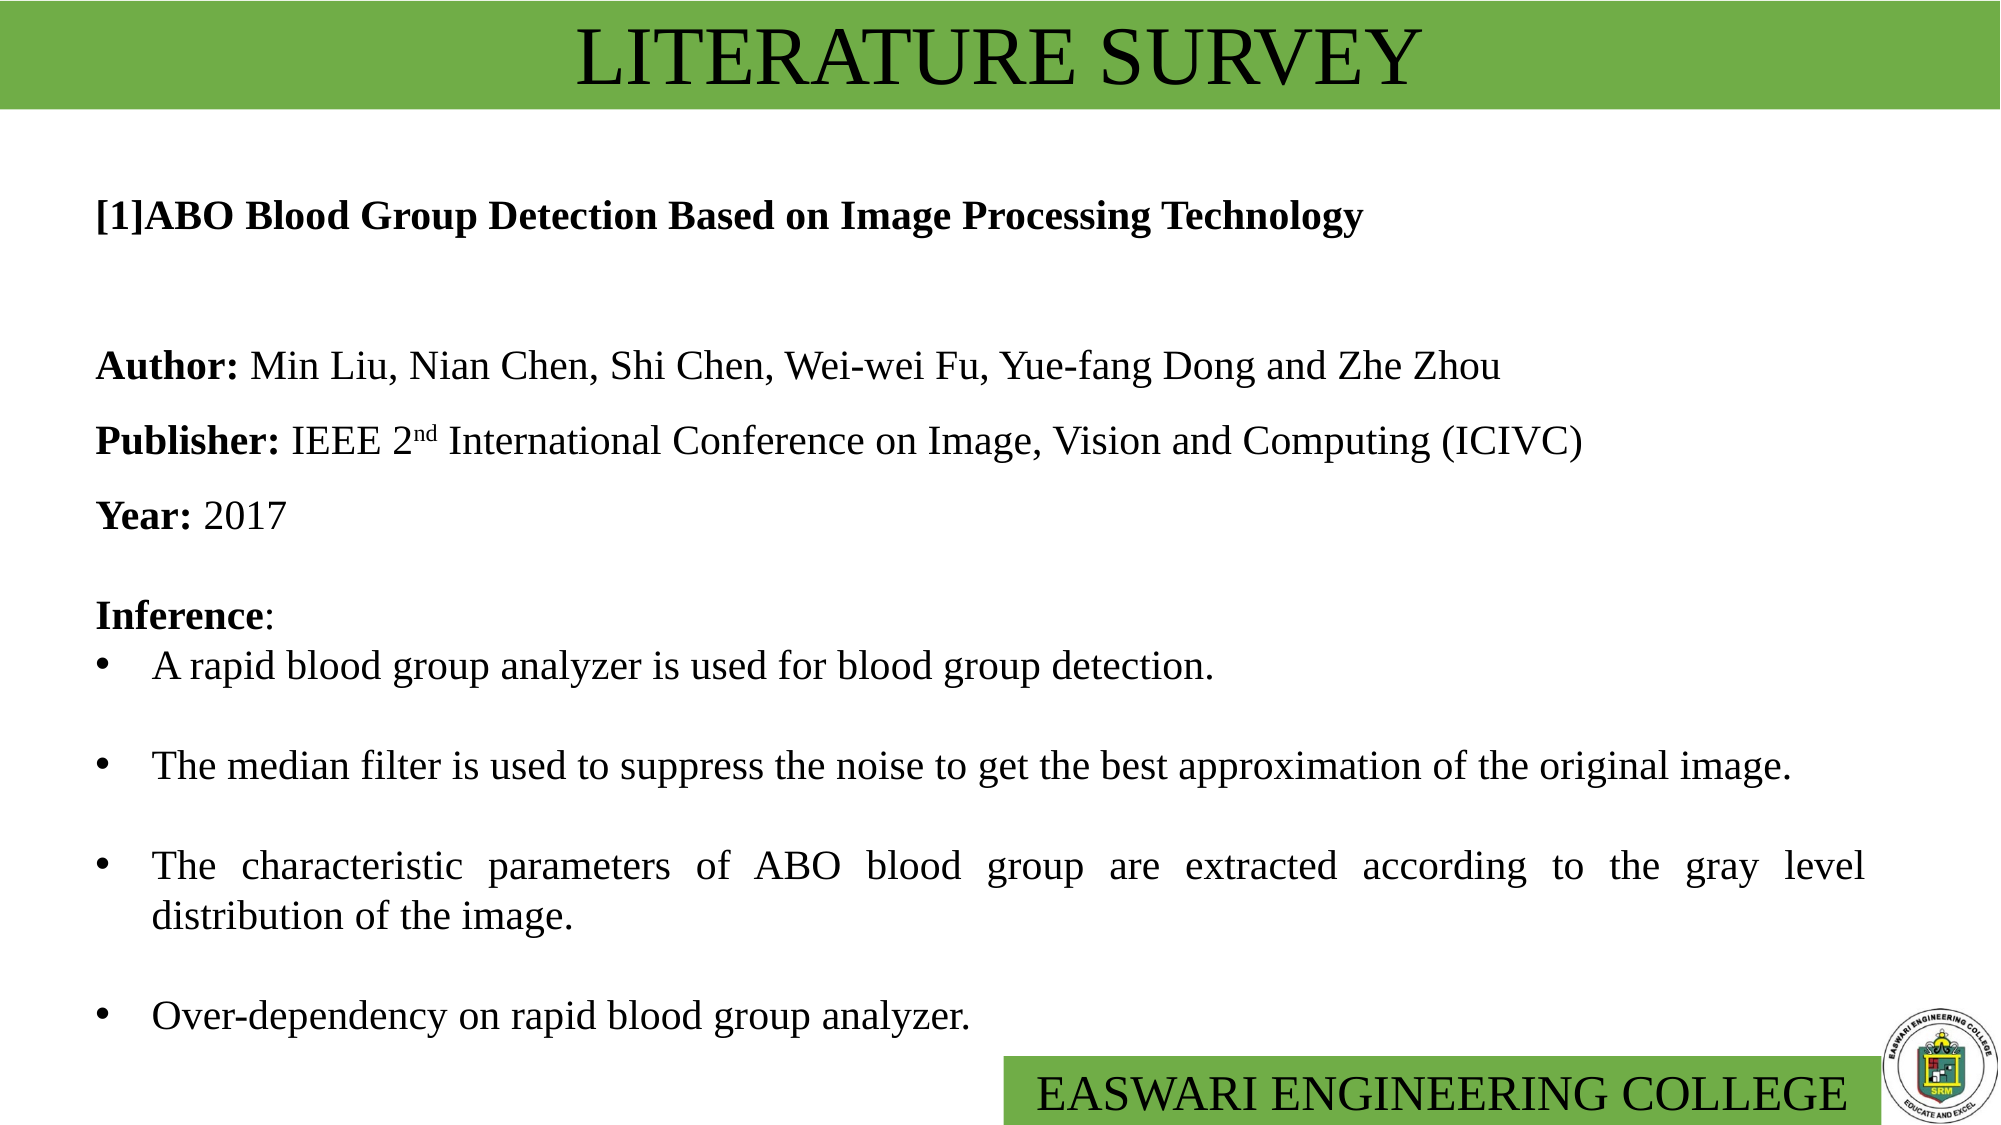

# LITERATURE SURVEY
[1]ABO Blood Group Detection Based on Image Processing Technology

Author: Min Liu, Nian Chen, Shi Chen, Wei-wei Fu, Yue-fang Dong and Zhe Zhou
Publisher: IEEE 2nd International Conference on Image, Vision and Computing (ICIVC)
Year: 2017

Inference:
A rapid blood group analyzer is used for blood group detection.

The median filter is used to suppress the noise to get the best approximation of the original image.

The characteristic parameters of ABO blood group are extracted according to the gray level distribution of the image.

Over-dependency on rapid blood group analyzer.